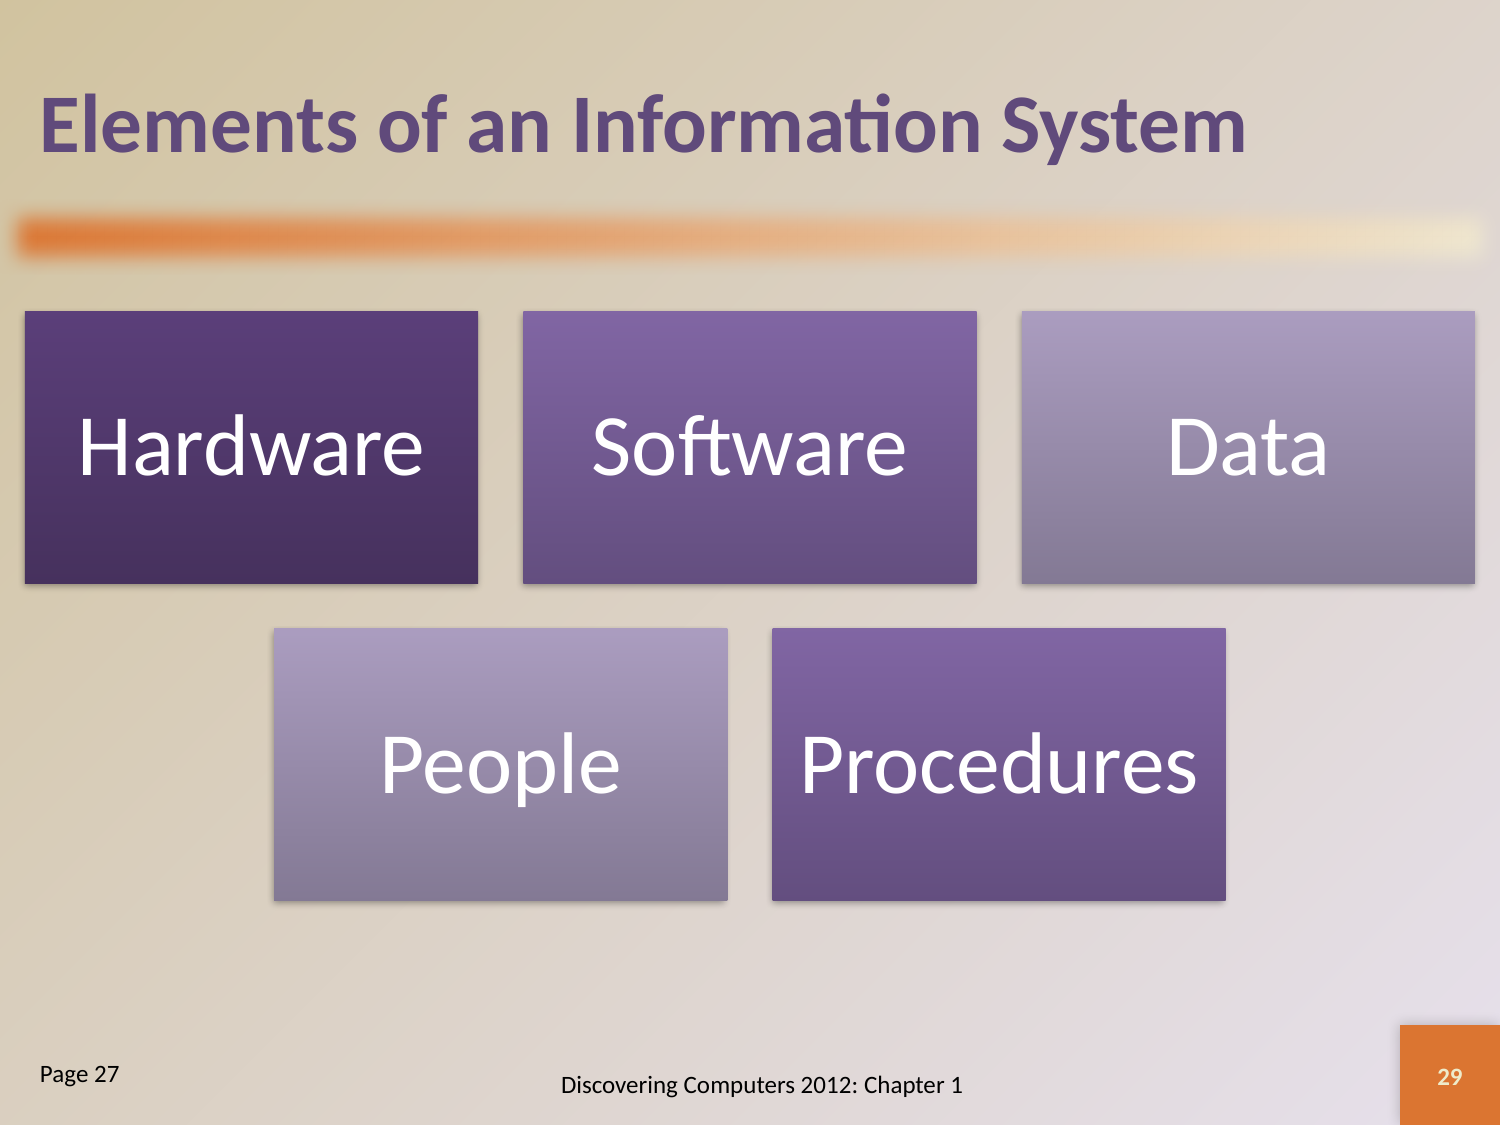

# Elements of an Information System
Hardware
Software
Data
People
Procedures
29
Discovering Computers 2012: Chapter 1
Page 27